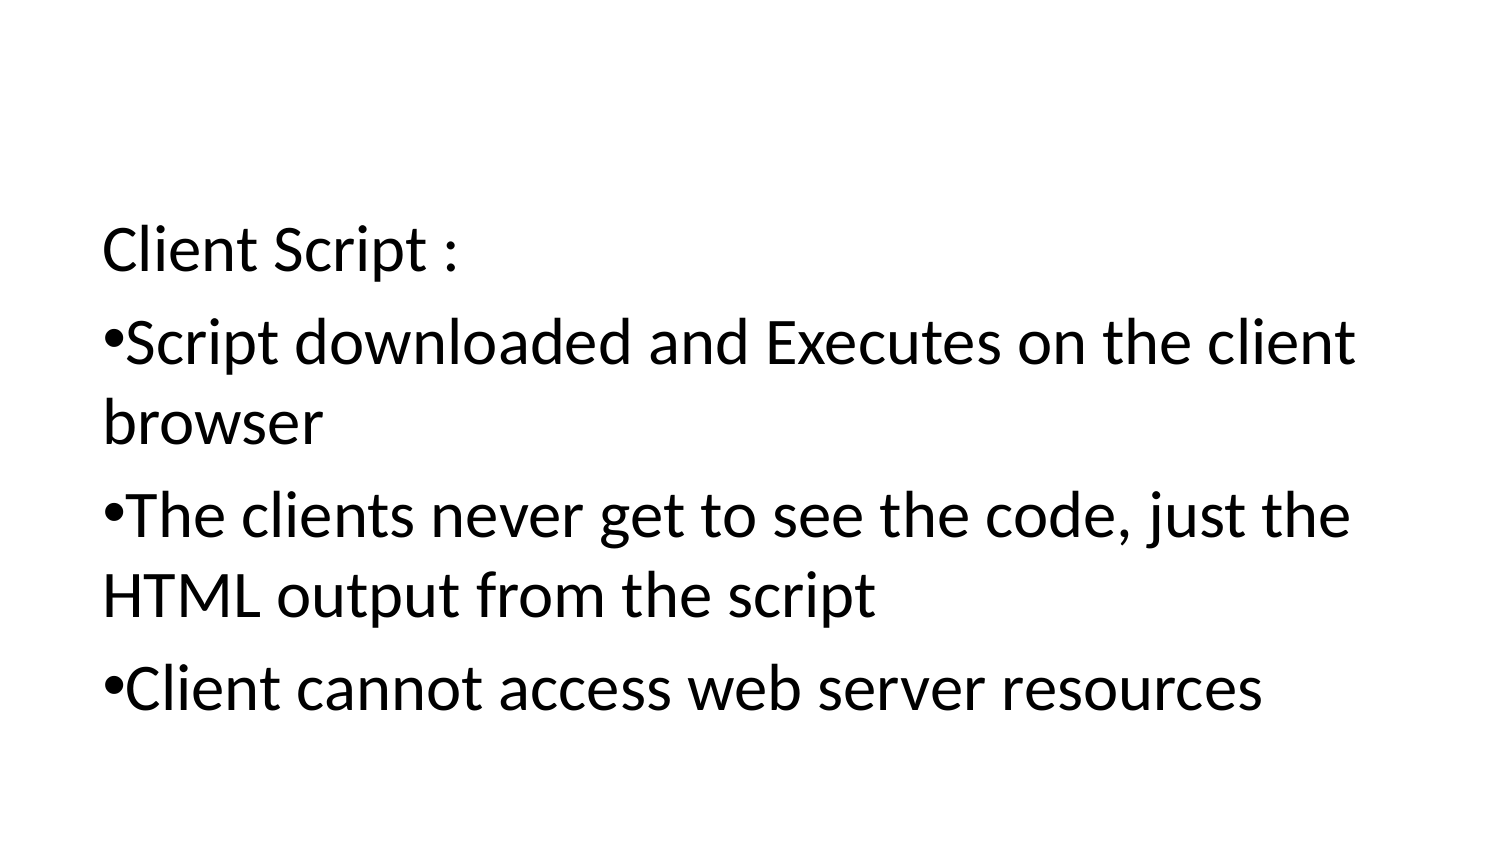

#
Client Script :
Script downloaded and Executes on the client browser
The clients never get to see the code, just the HTML output from the script
Client cannot access web server resources